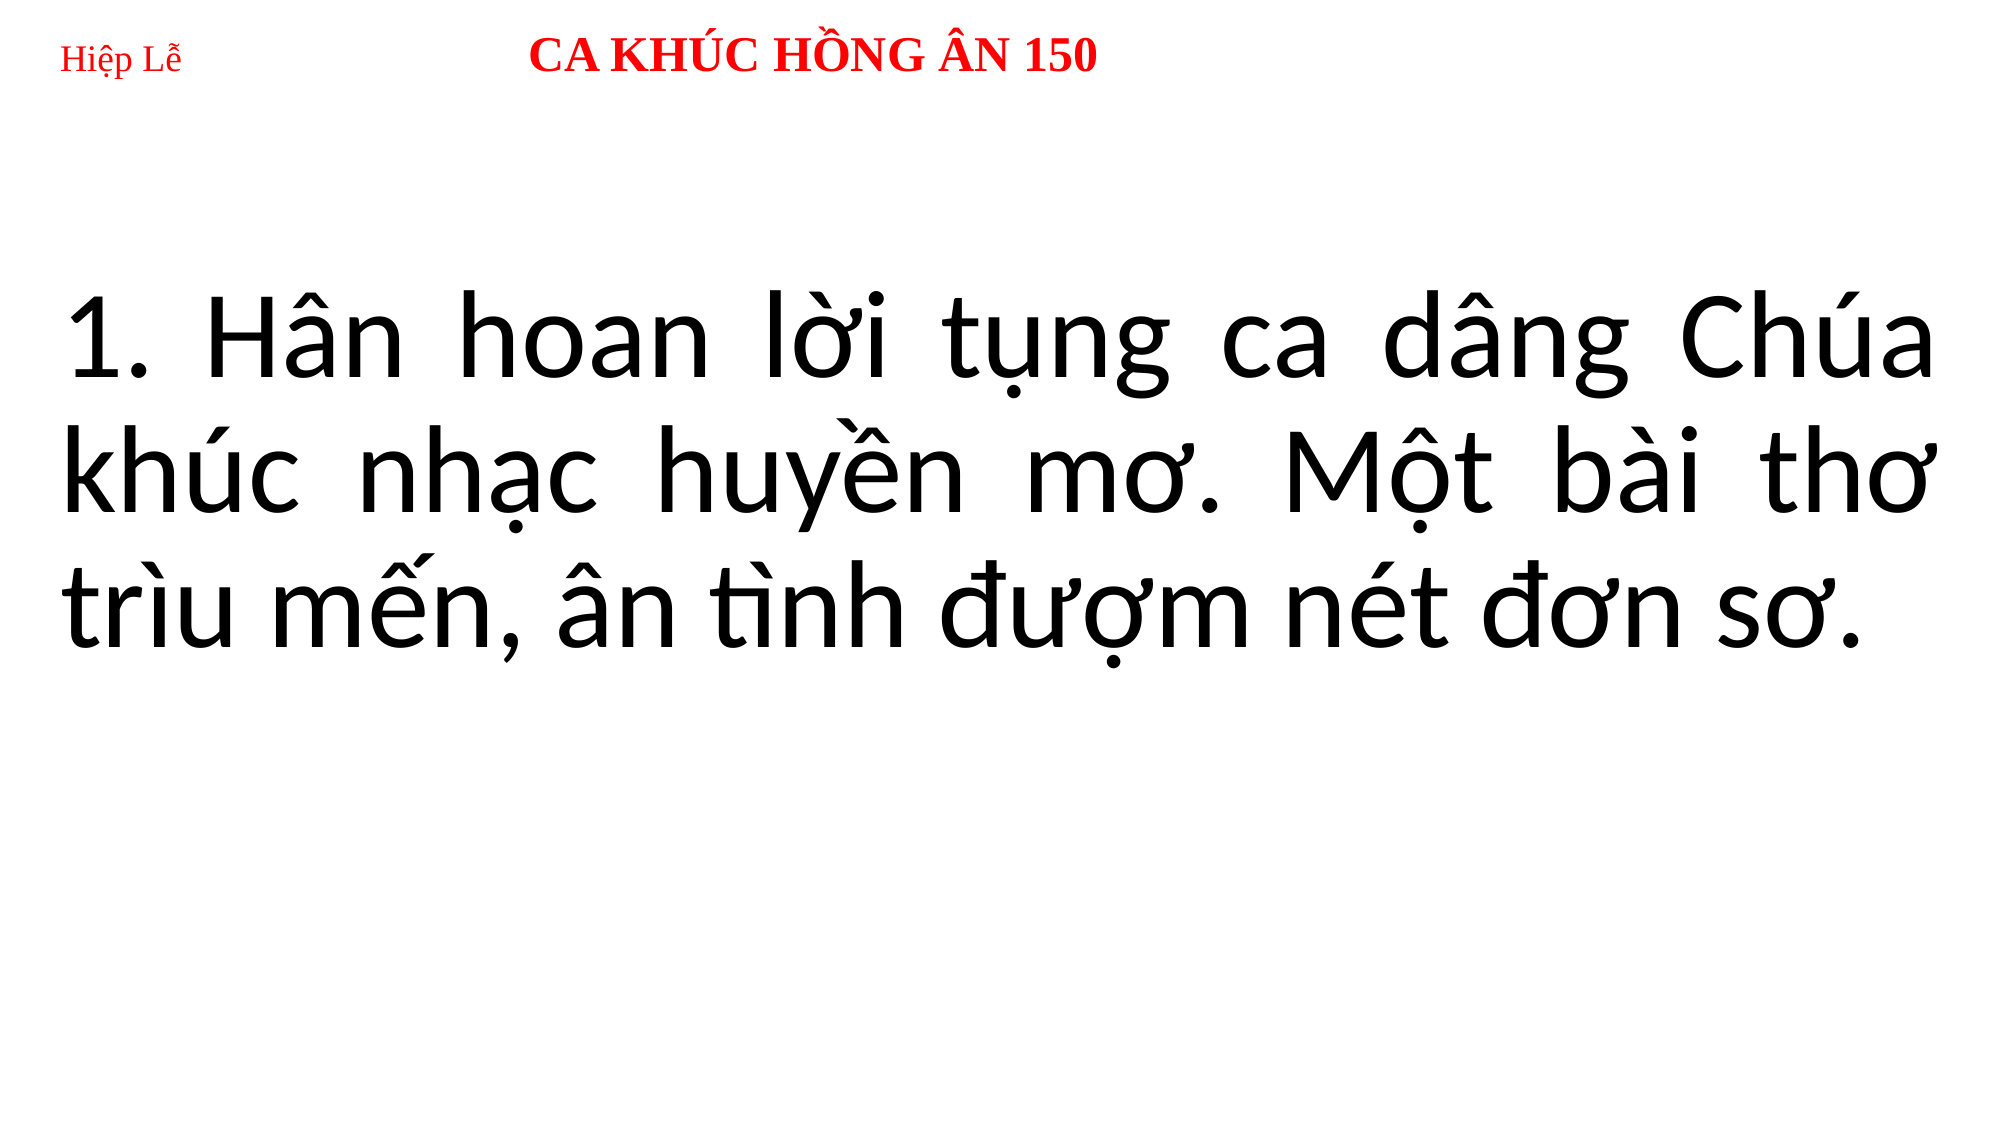

# Hiệp Lễ                         	  CA KHÚC HỒNG ÂN 150
1. Hân hoan lời tụng ca dâng Chúa khúc nhạc huyền mơ. Một bài thơ trìu mến, ân tình đượm nét đơn sơ.